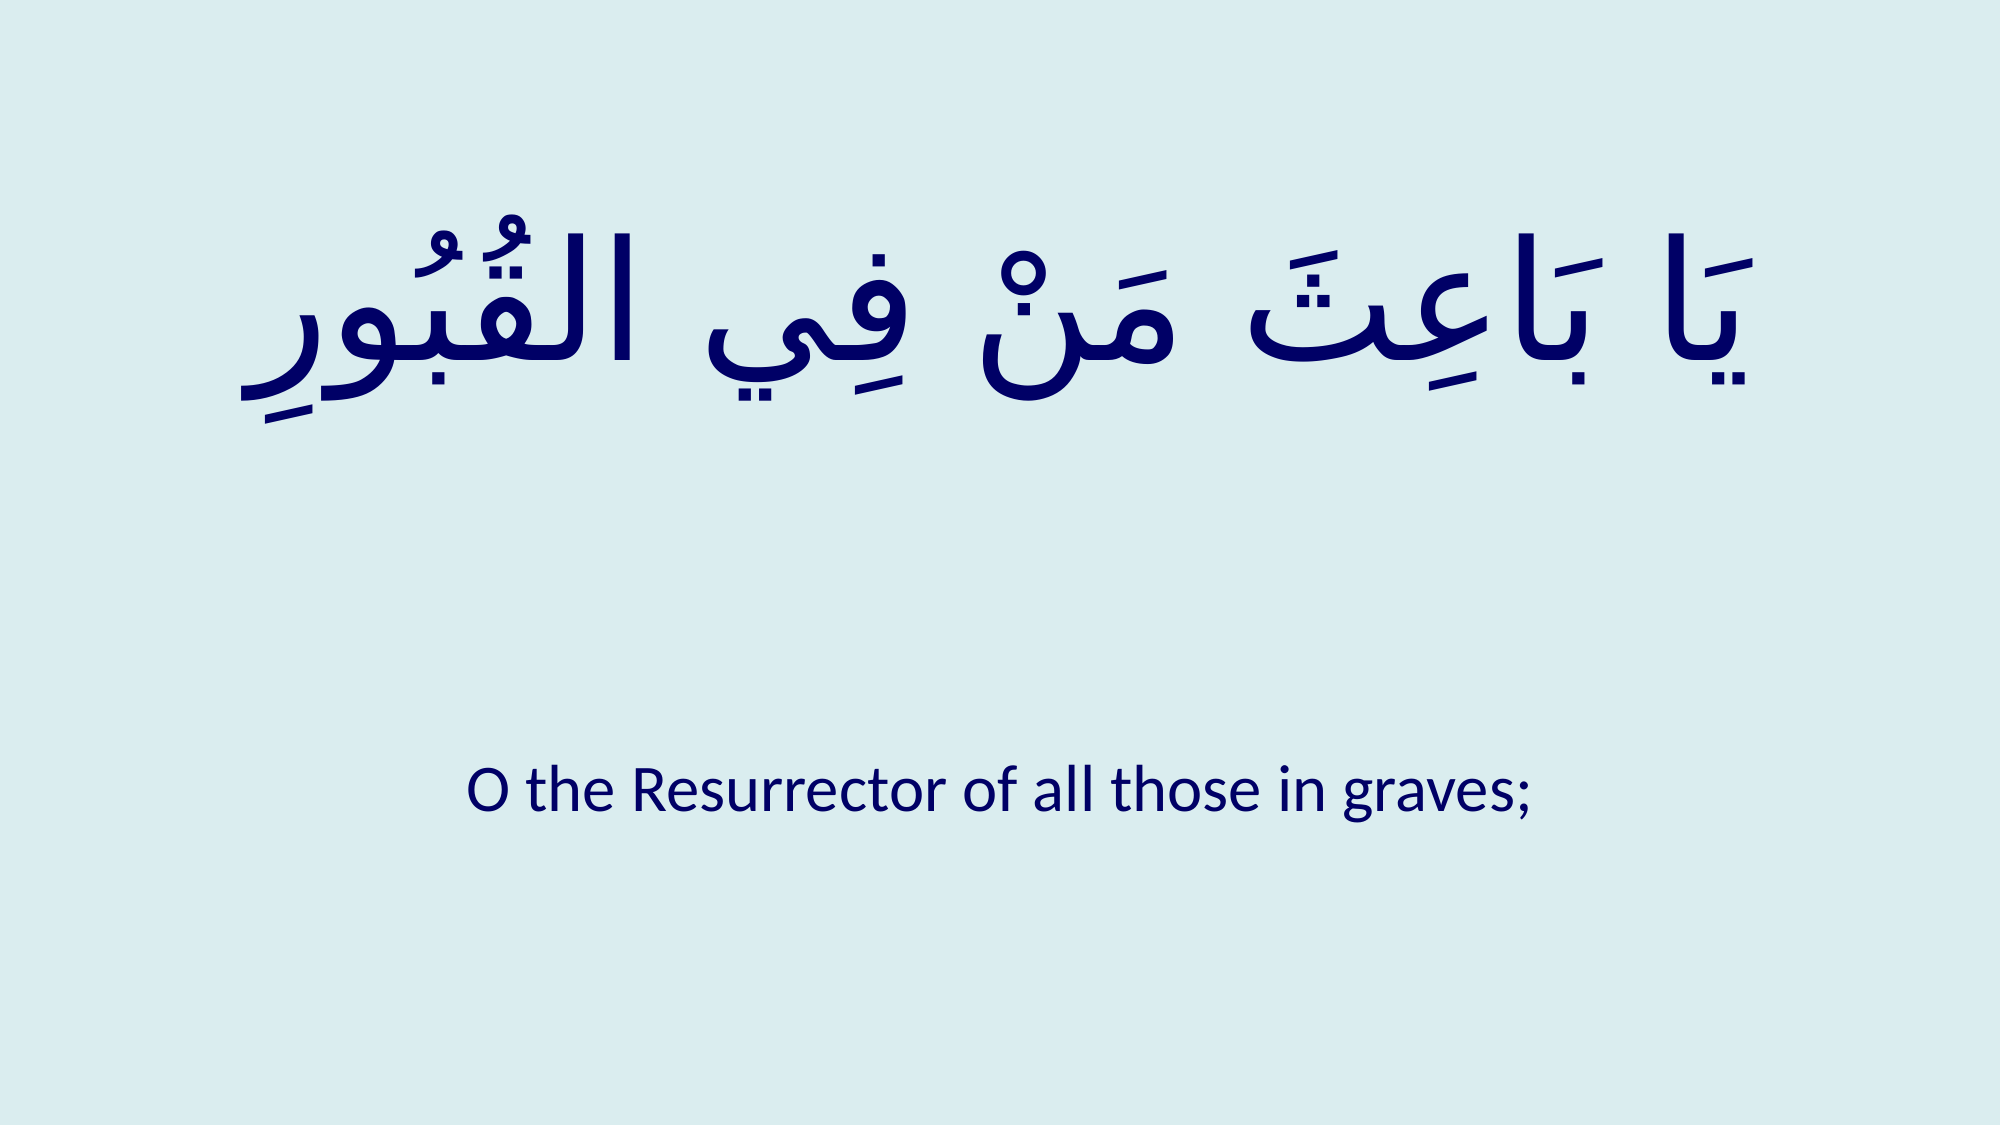

# يَا بَاعِثَ مَنْ فِي القُبُورِ
O the Resurrector of all those in graves;